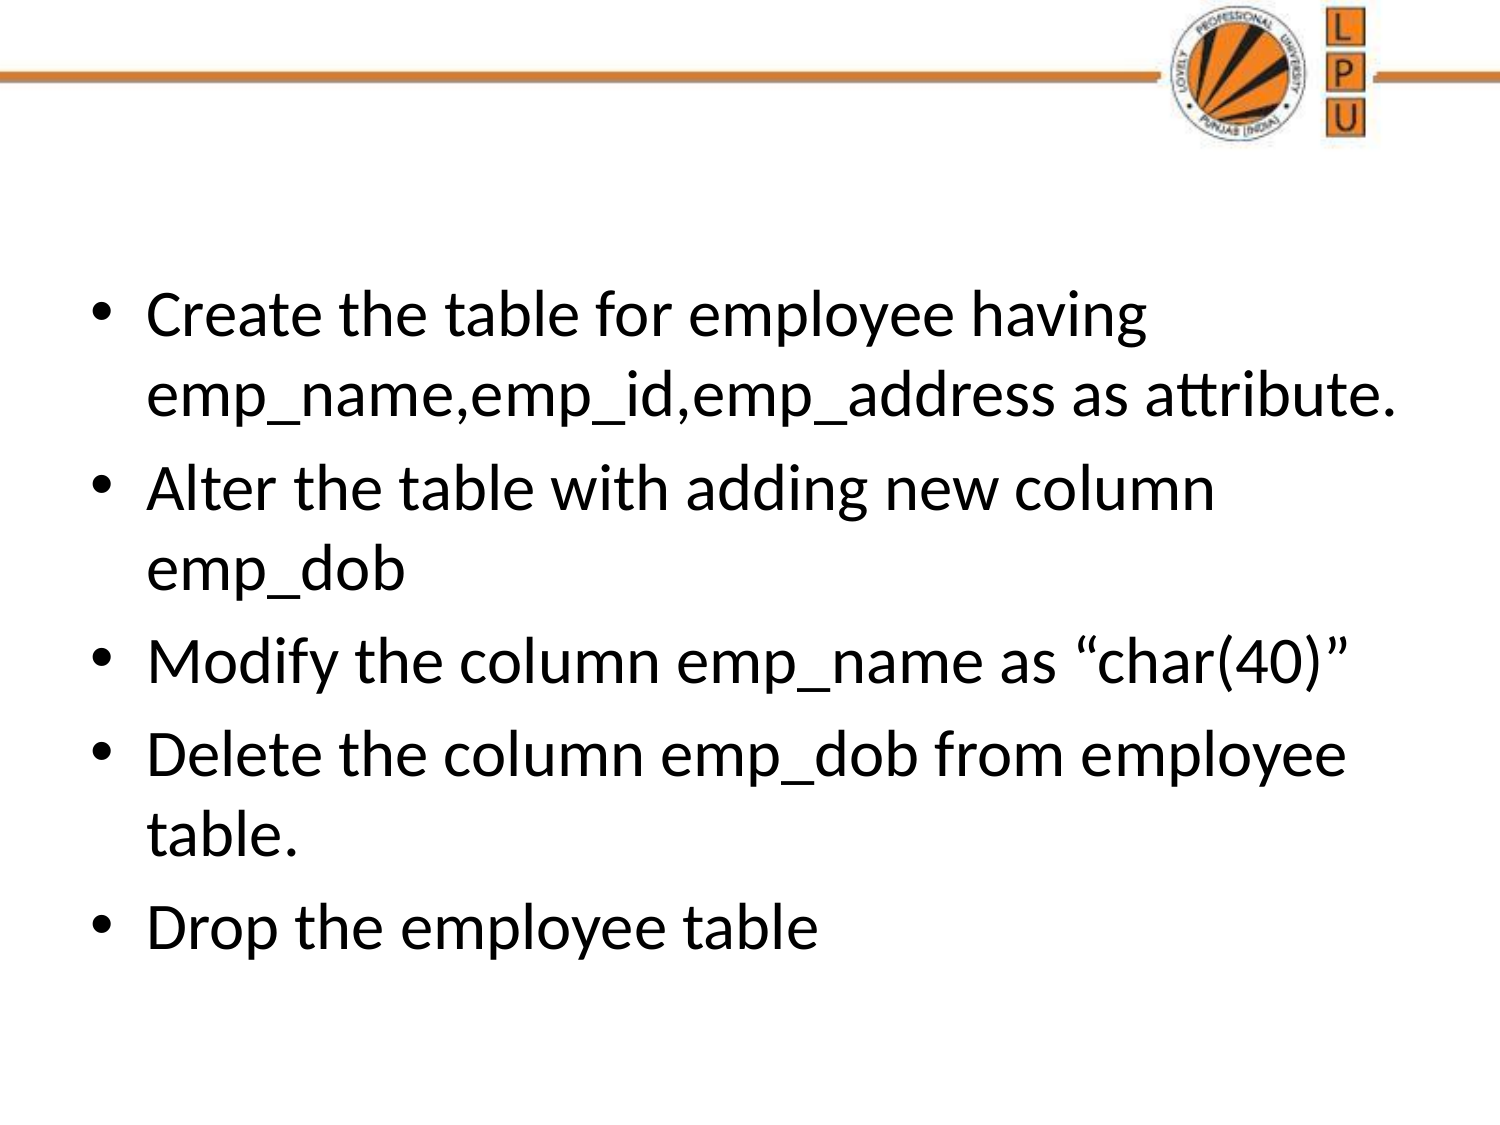

#
Create the table for employee having emp_name,emp_id,emp_address as attribute.
Alter the table with adding new column emp_dob
Modify the column emp_name as “char(40)”
Delete the column emp_dob from employee  table.
Drop the employee table